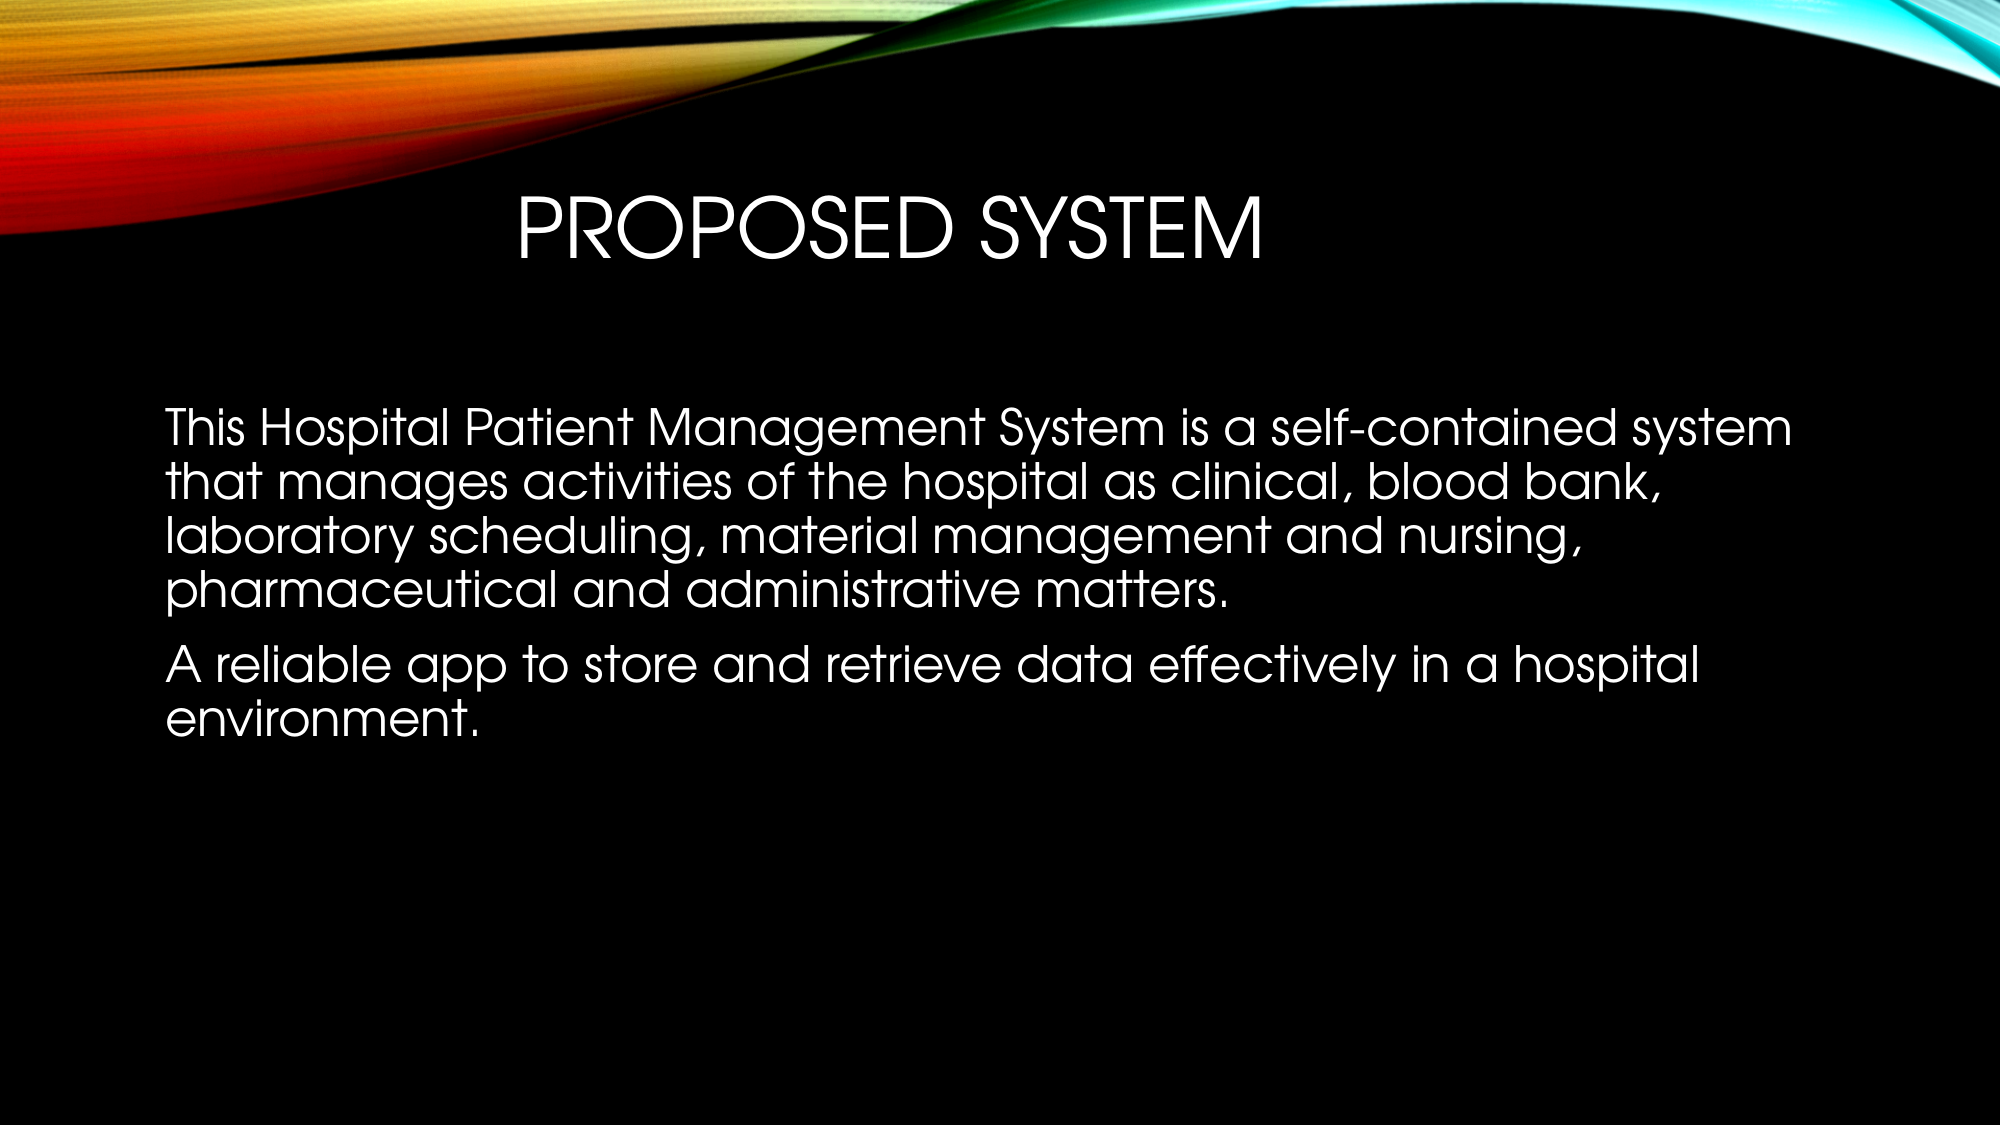

# PROPOSED SYSTEM
This Hospital Patient Management System is a self-contained system that manages activities of the hospital as clinical, blood bank, laboratory scheduling, material management and nursing, pharmaceutical and administrative matters.
A reliable app to store and retrieve data effectively in a hospital environment.